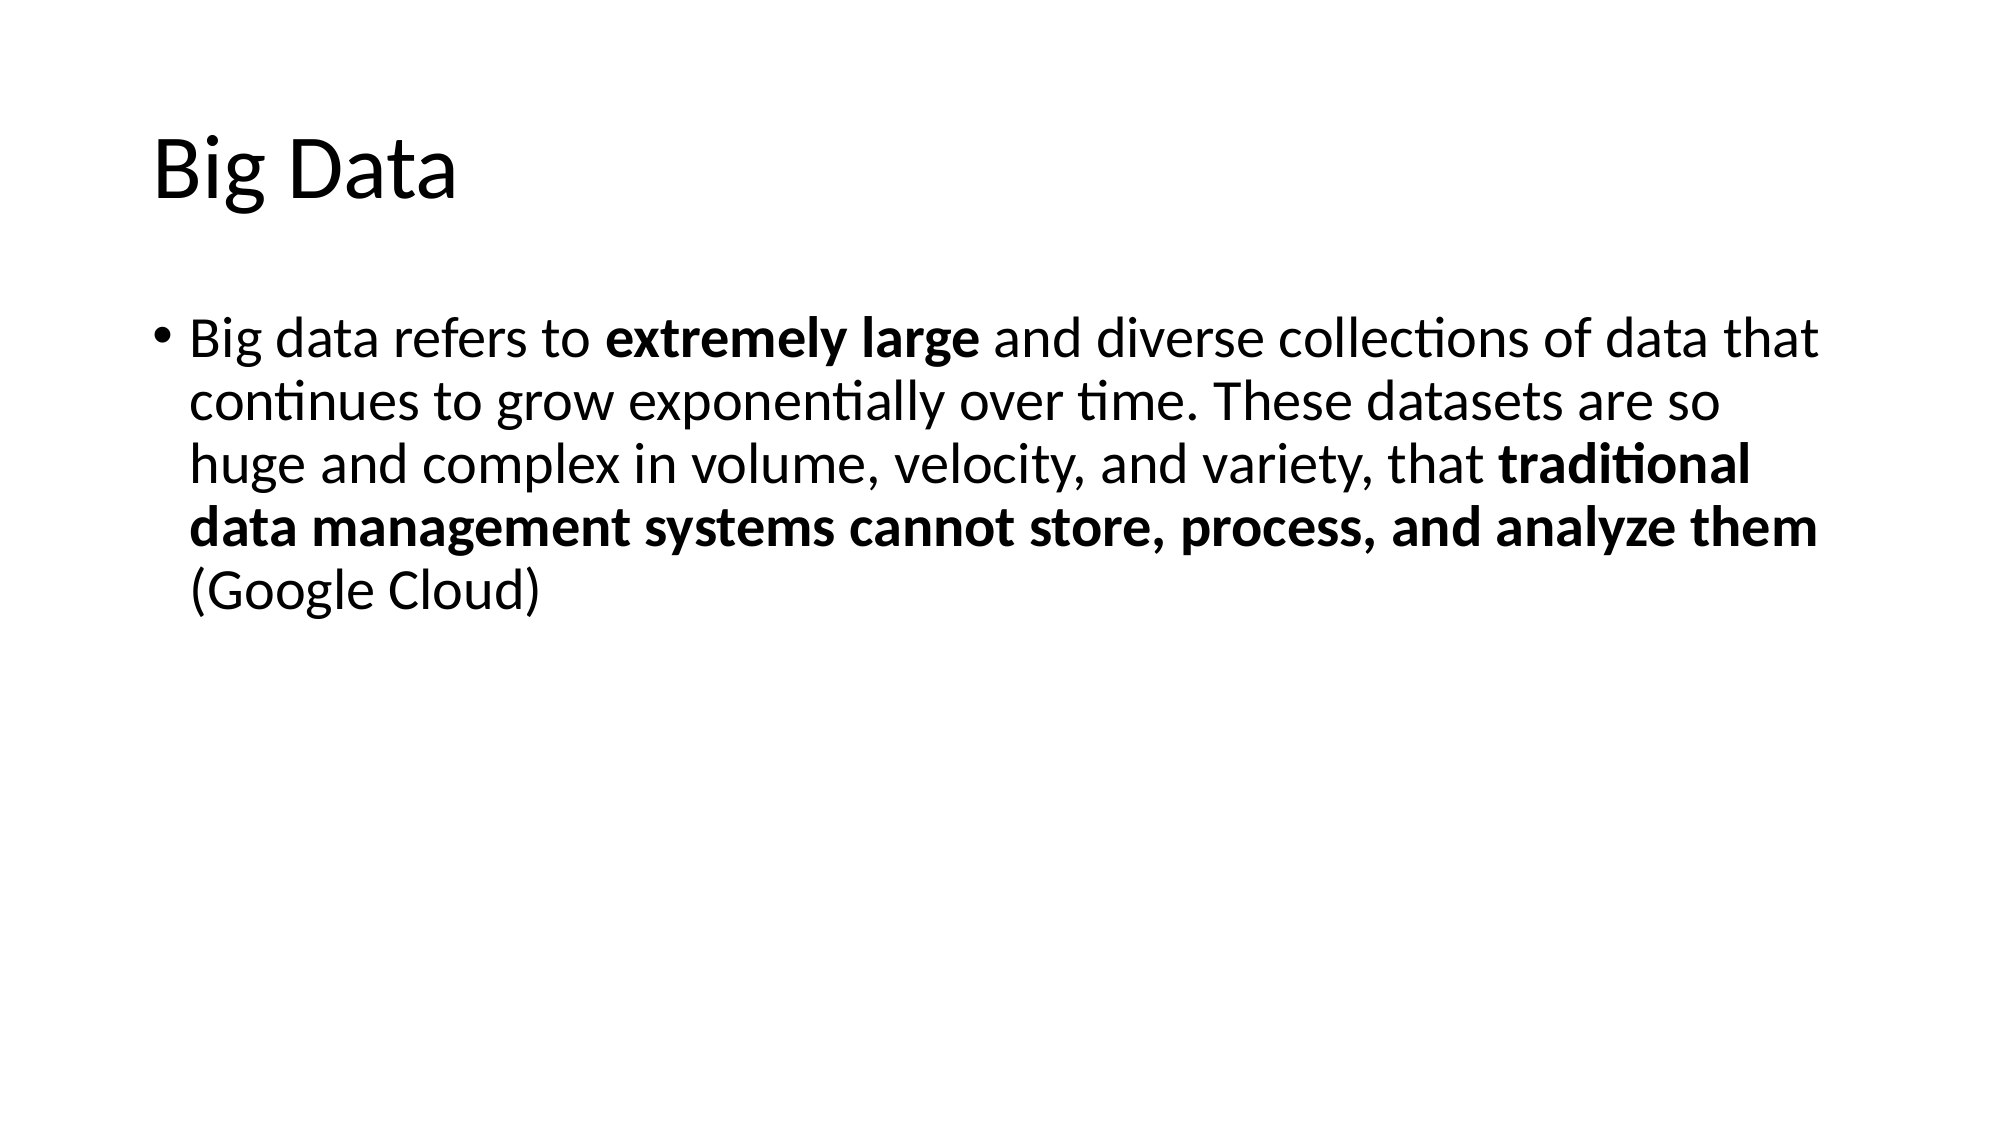

# Big Data
Big data refers to extremely large and diverse collections of data that continues to grow exponentially over time. These datasets are so huge and complex in volume, velocity, and variety, that traditional data management systems cannot store, process, and analyze them (Google Cloud)